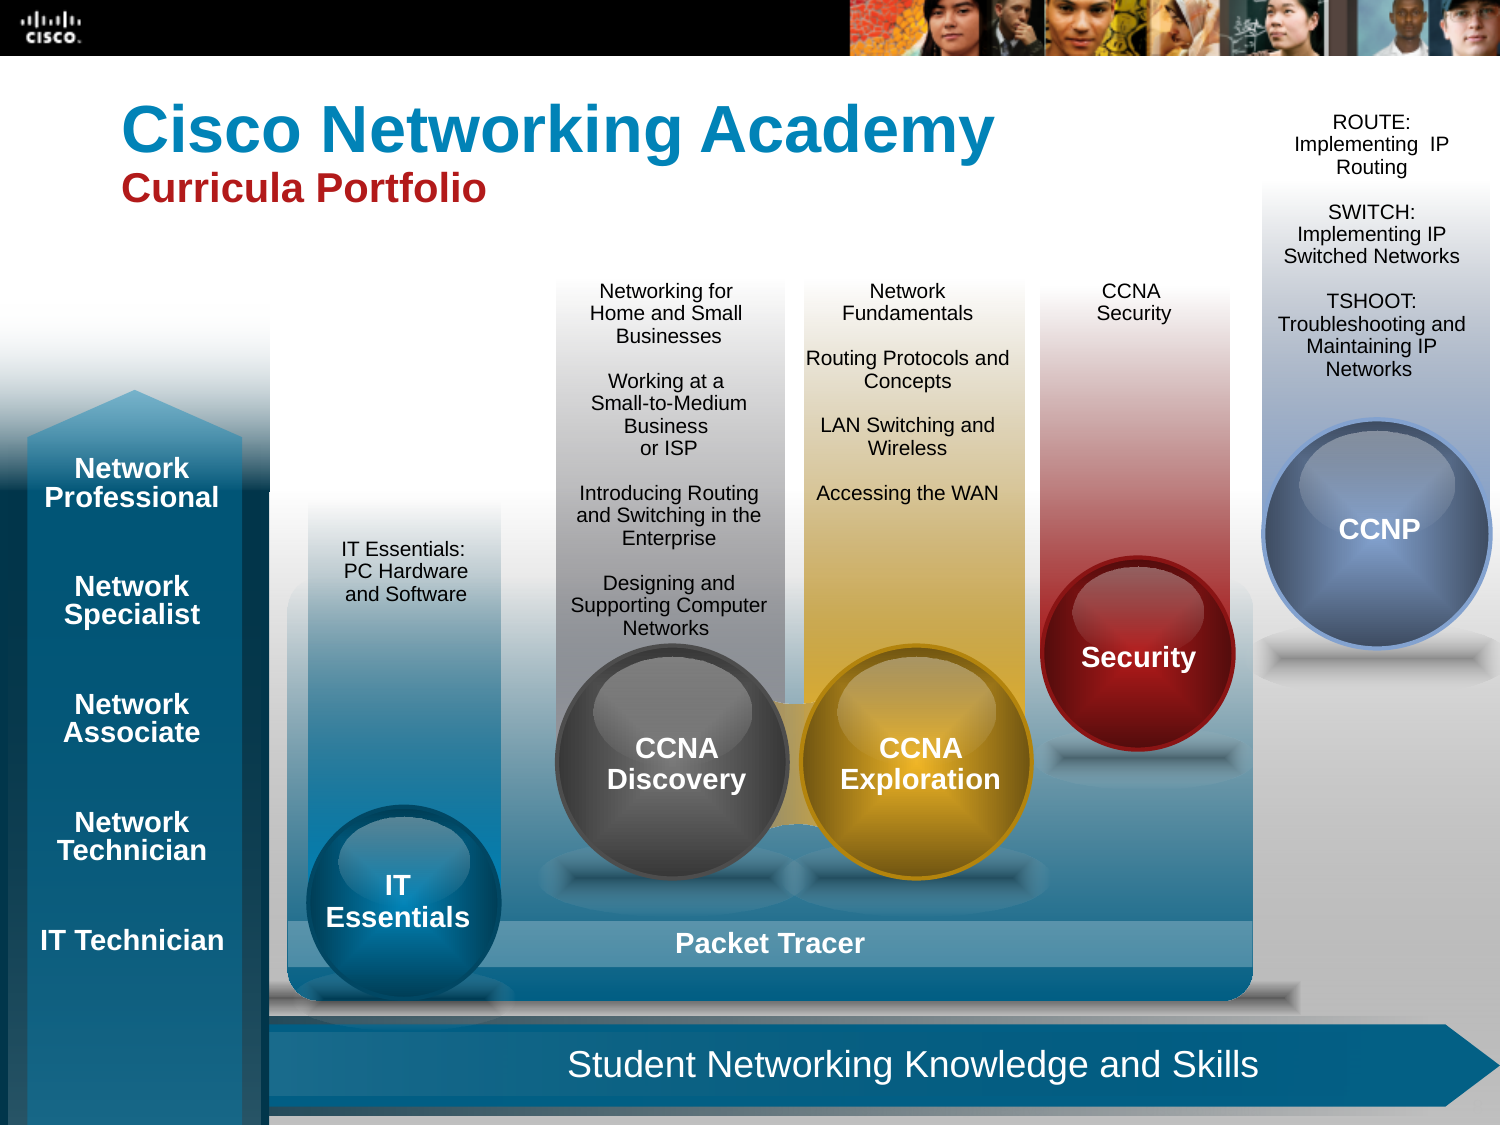

ROUTE: Implementing  IP Routing

SWITCH: Implementing IP Switched Networks

TSHOOT: Troubleshooting and Maintaining IP Networks
Cisco Networking Academy
Curricula Portfolio

Networking for
Home and Small
Businesses

Working at a
Small-to-Medium Business
or ISP

Introducing Routing and Switching in the Enterprise

Designing and Supporting Computer Networks
Network Fundamentals

Routing Protocols and Concepts

LAN Switching and Wireless

Accessing the WAN
CCNA
 Security

CCNP

Network Professional

IT Essentials:
PC Hardware and Software
CCNP

Network Specialist

Packet Tracer

Security

CCNA Discovery

CCNA Exploration

Network Associate

Network Technician

IT Essentials
IT Technician

Student Networking Knowledge and Skills